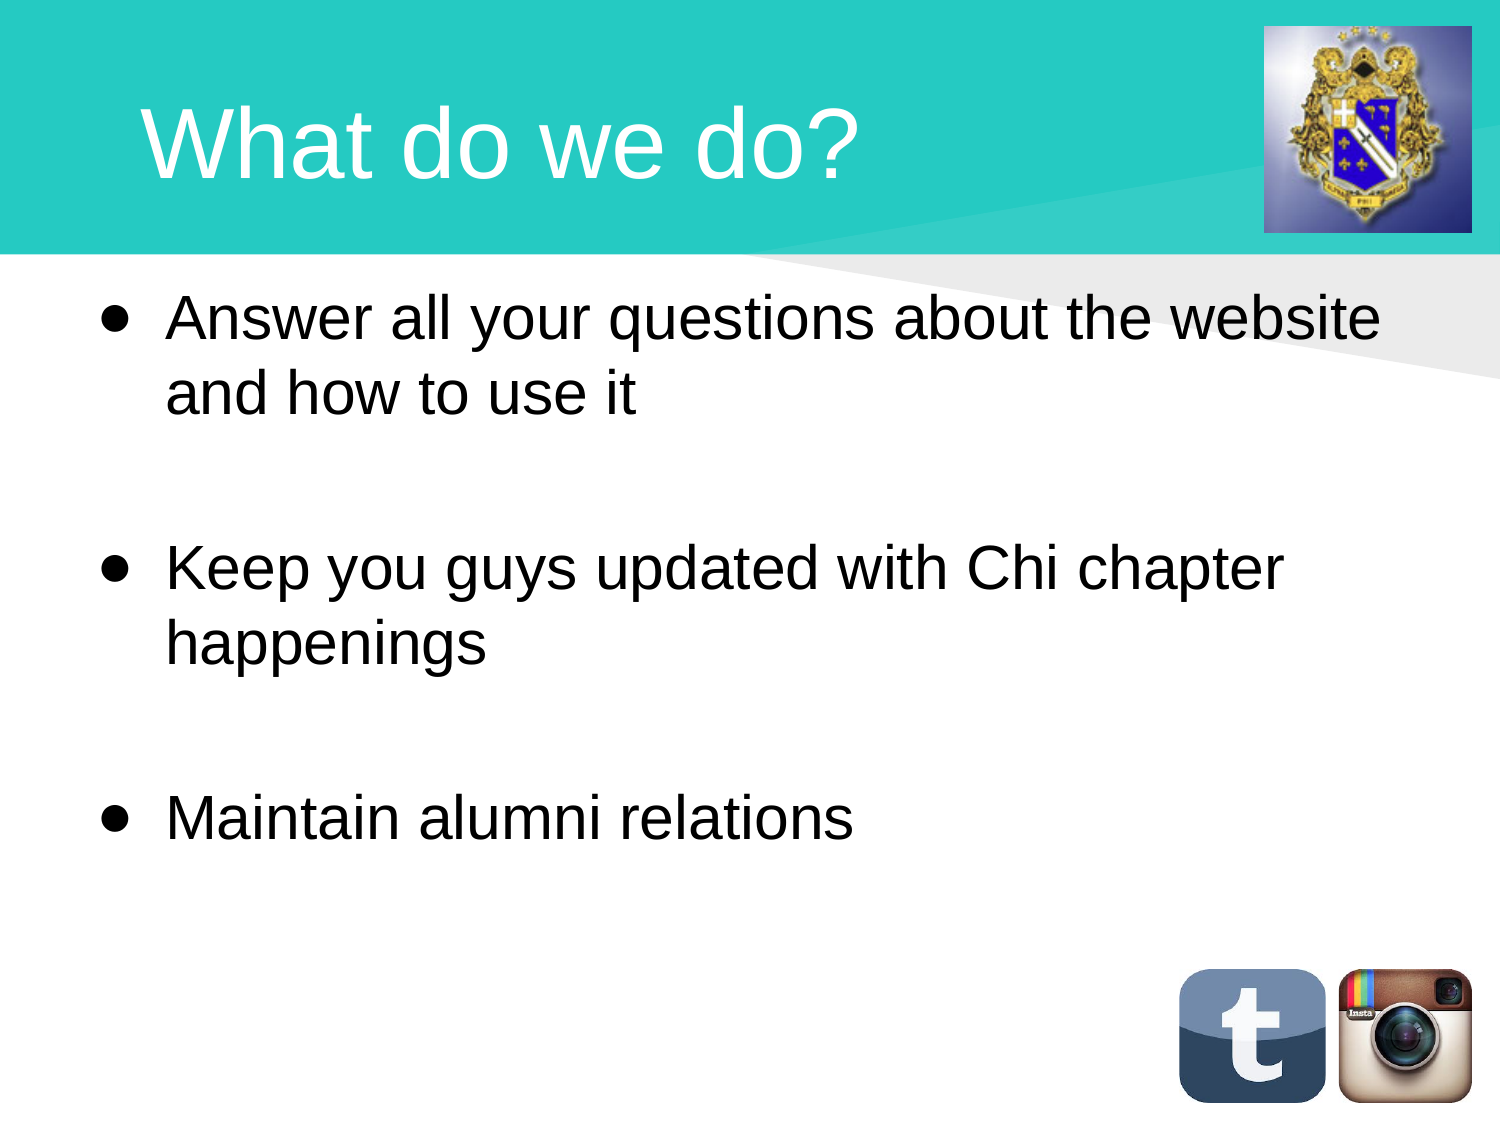

# What do we do?
Answer all your questions about the website and how to use it

Keep you guys updated with Chi chapter happenings

Maintain alumni relations